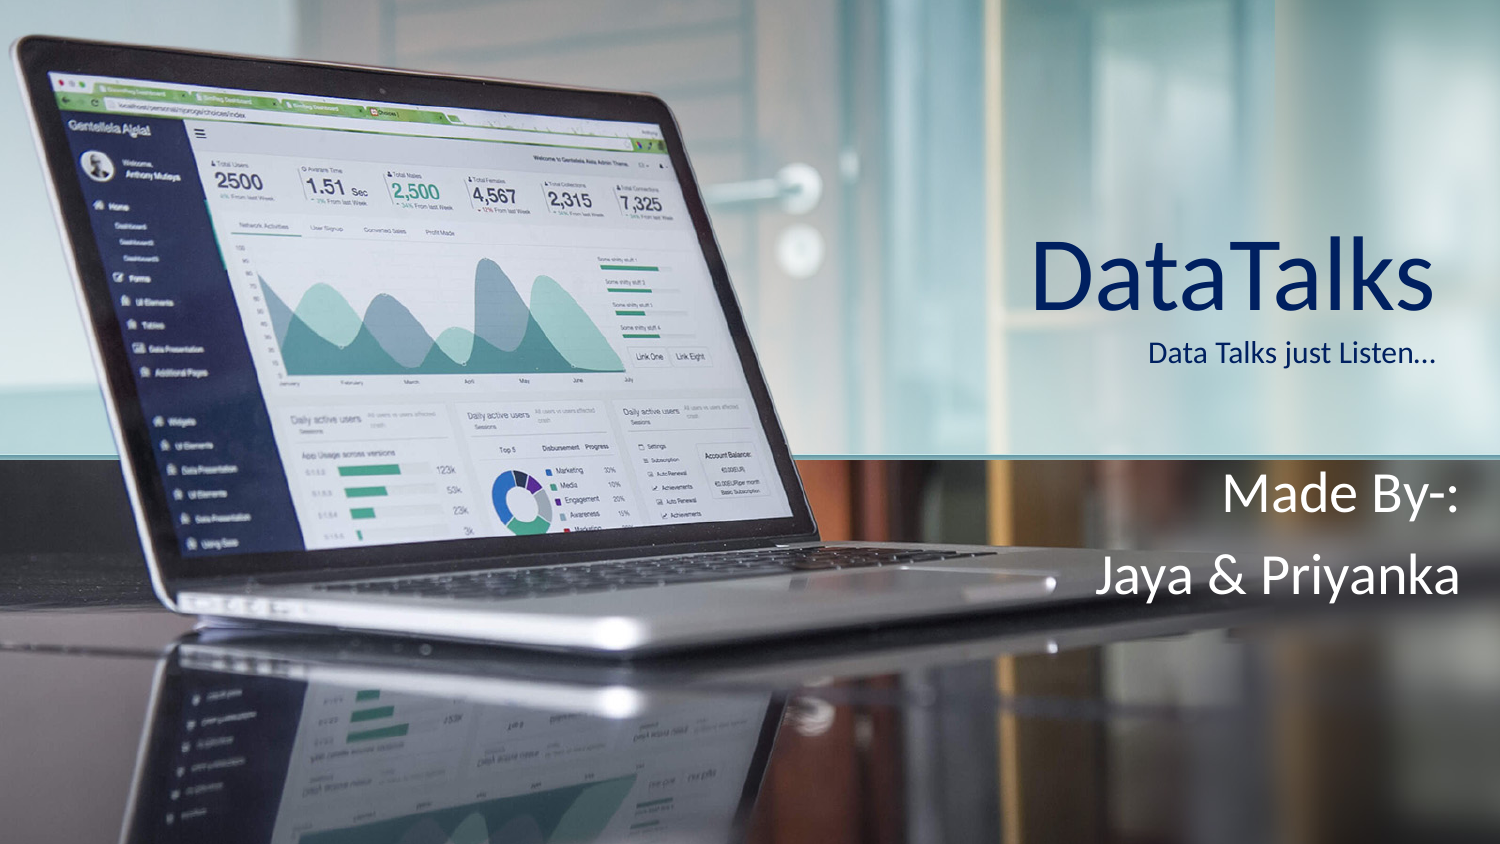

# DataTalks Data Talks just Listen…
Made By-:
Jaya & Priyanka